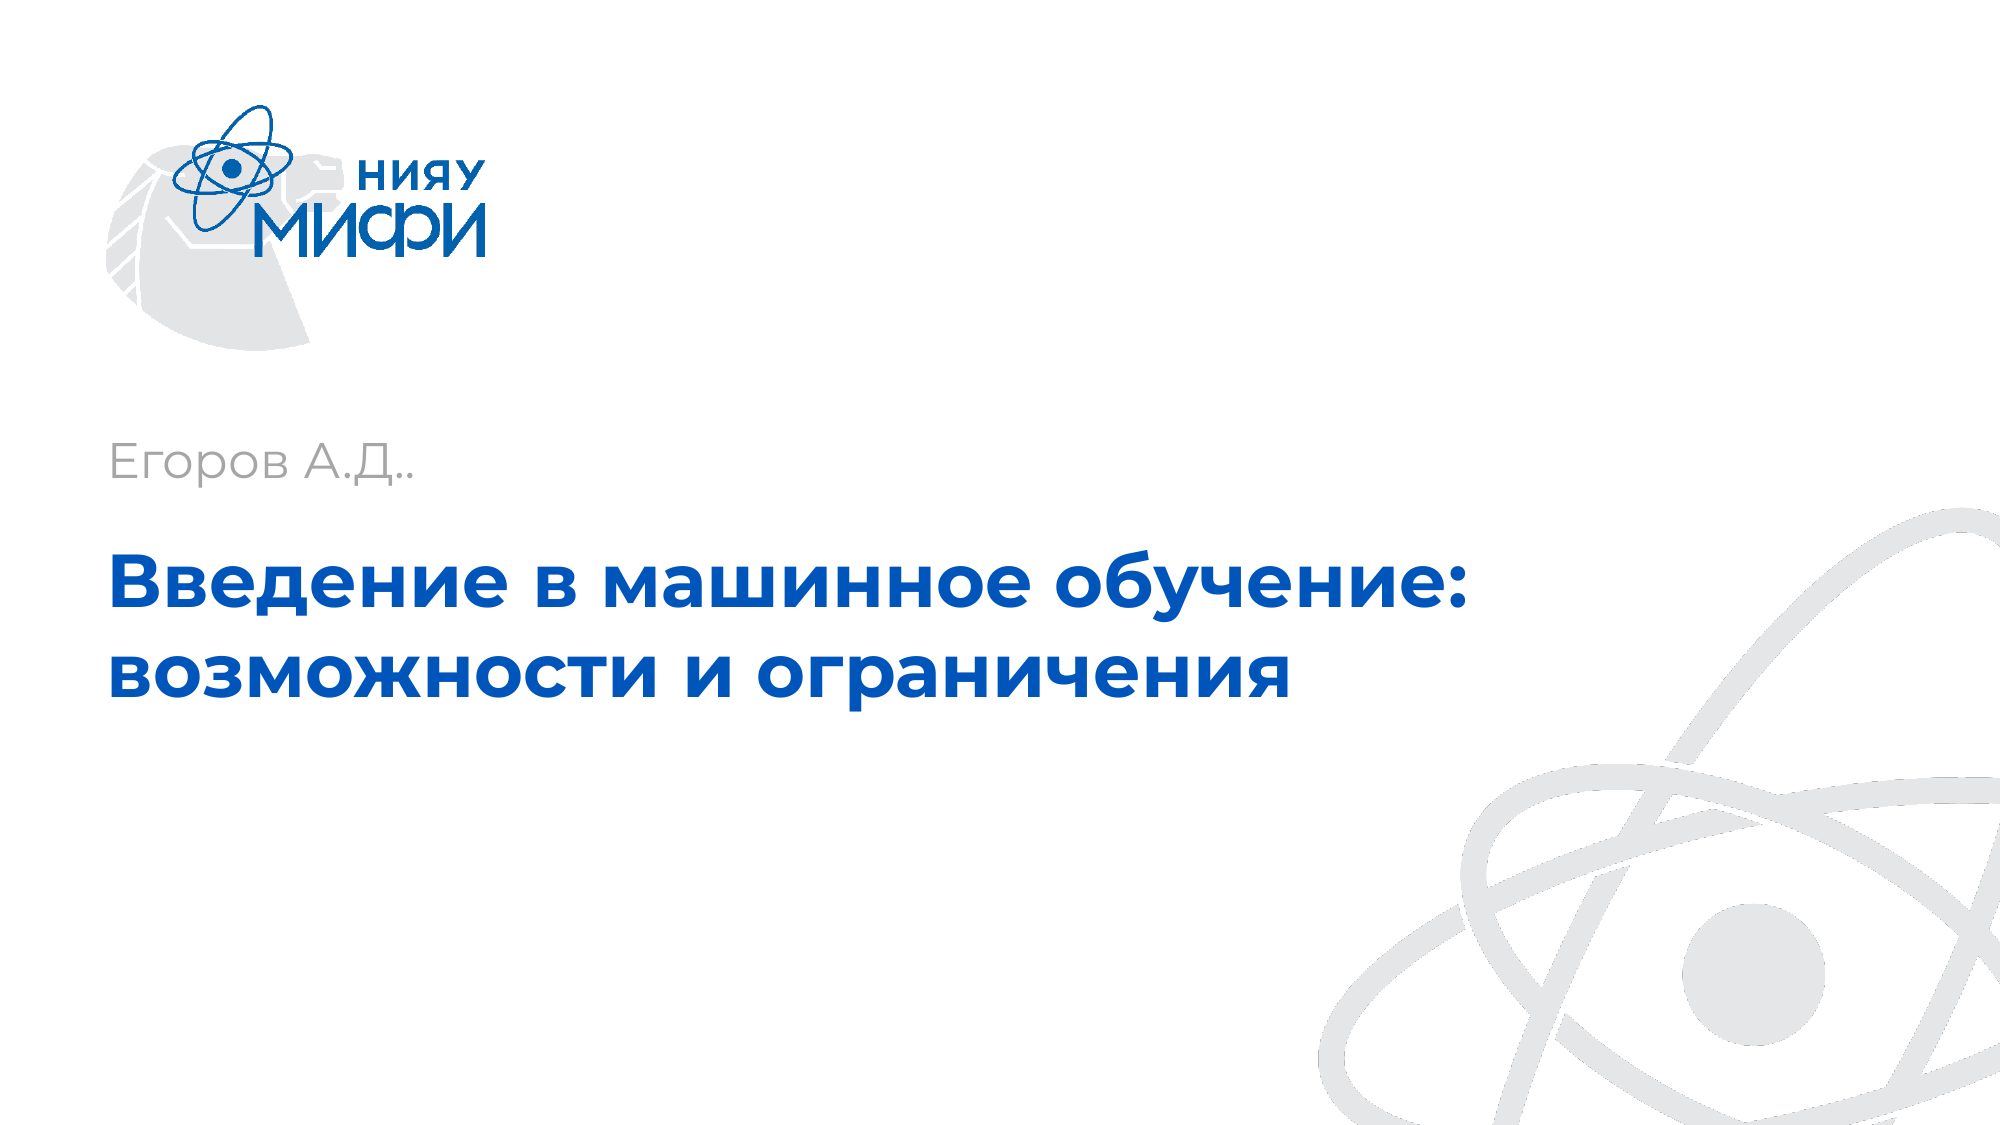

Егоров А.Д..
Введение в машинное обучение: возможности и ограничения